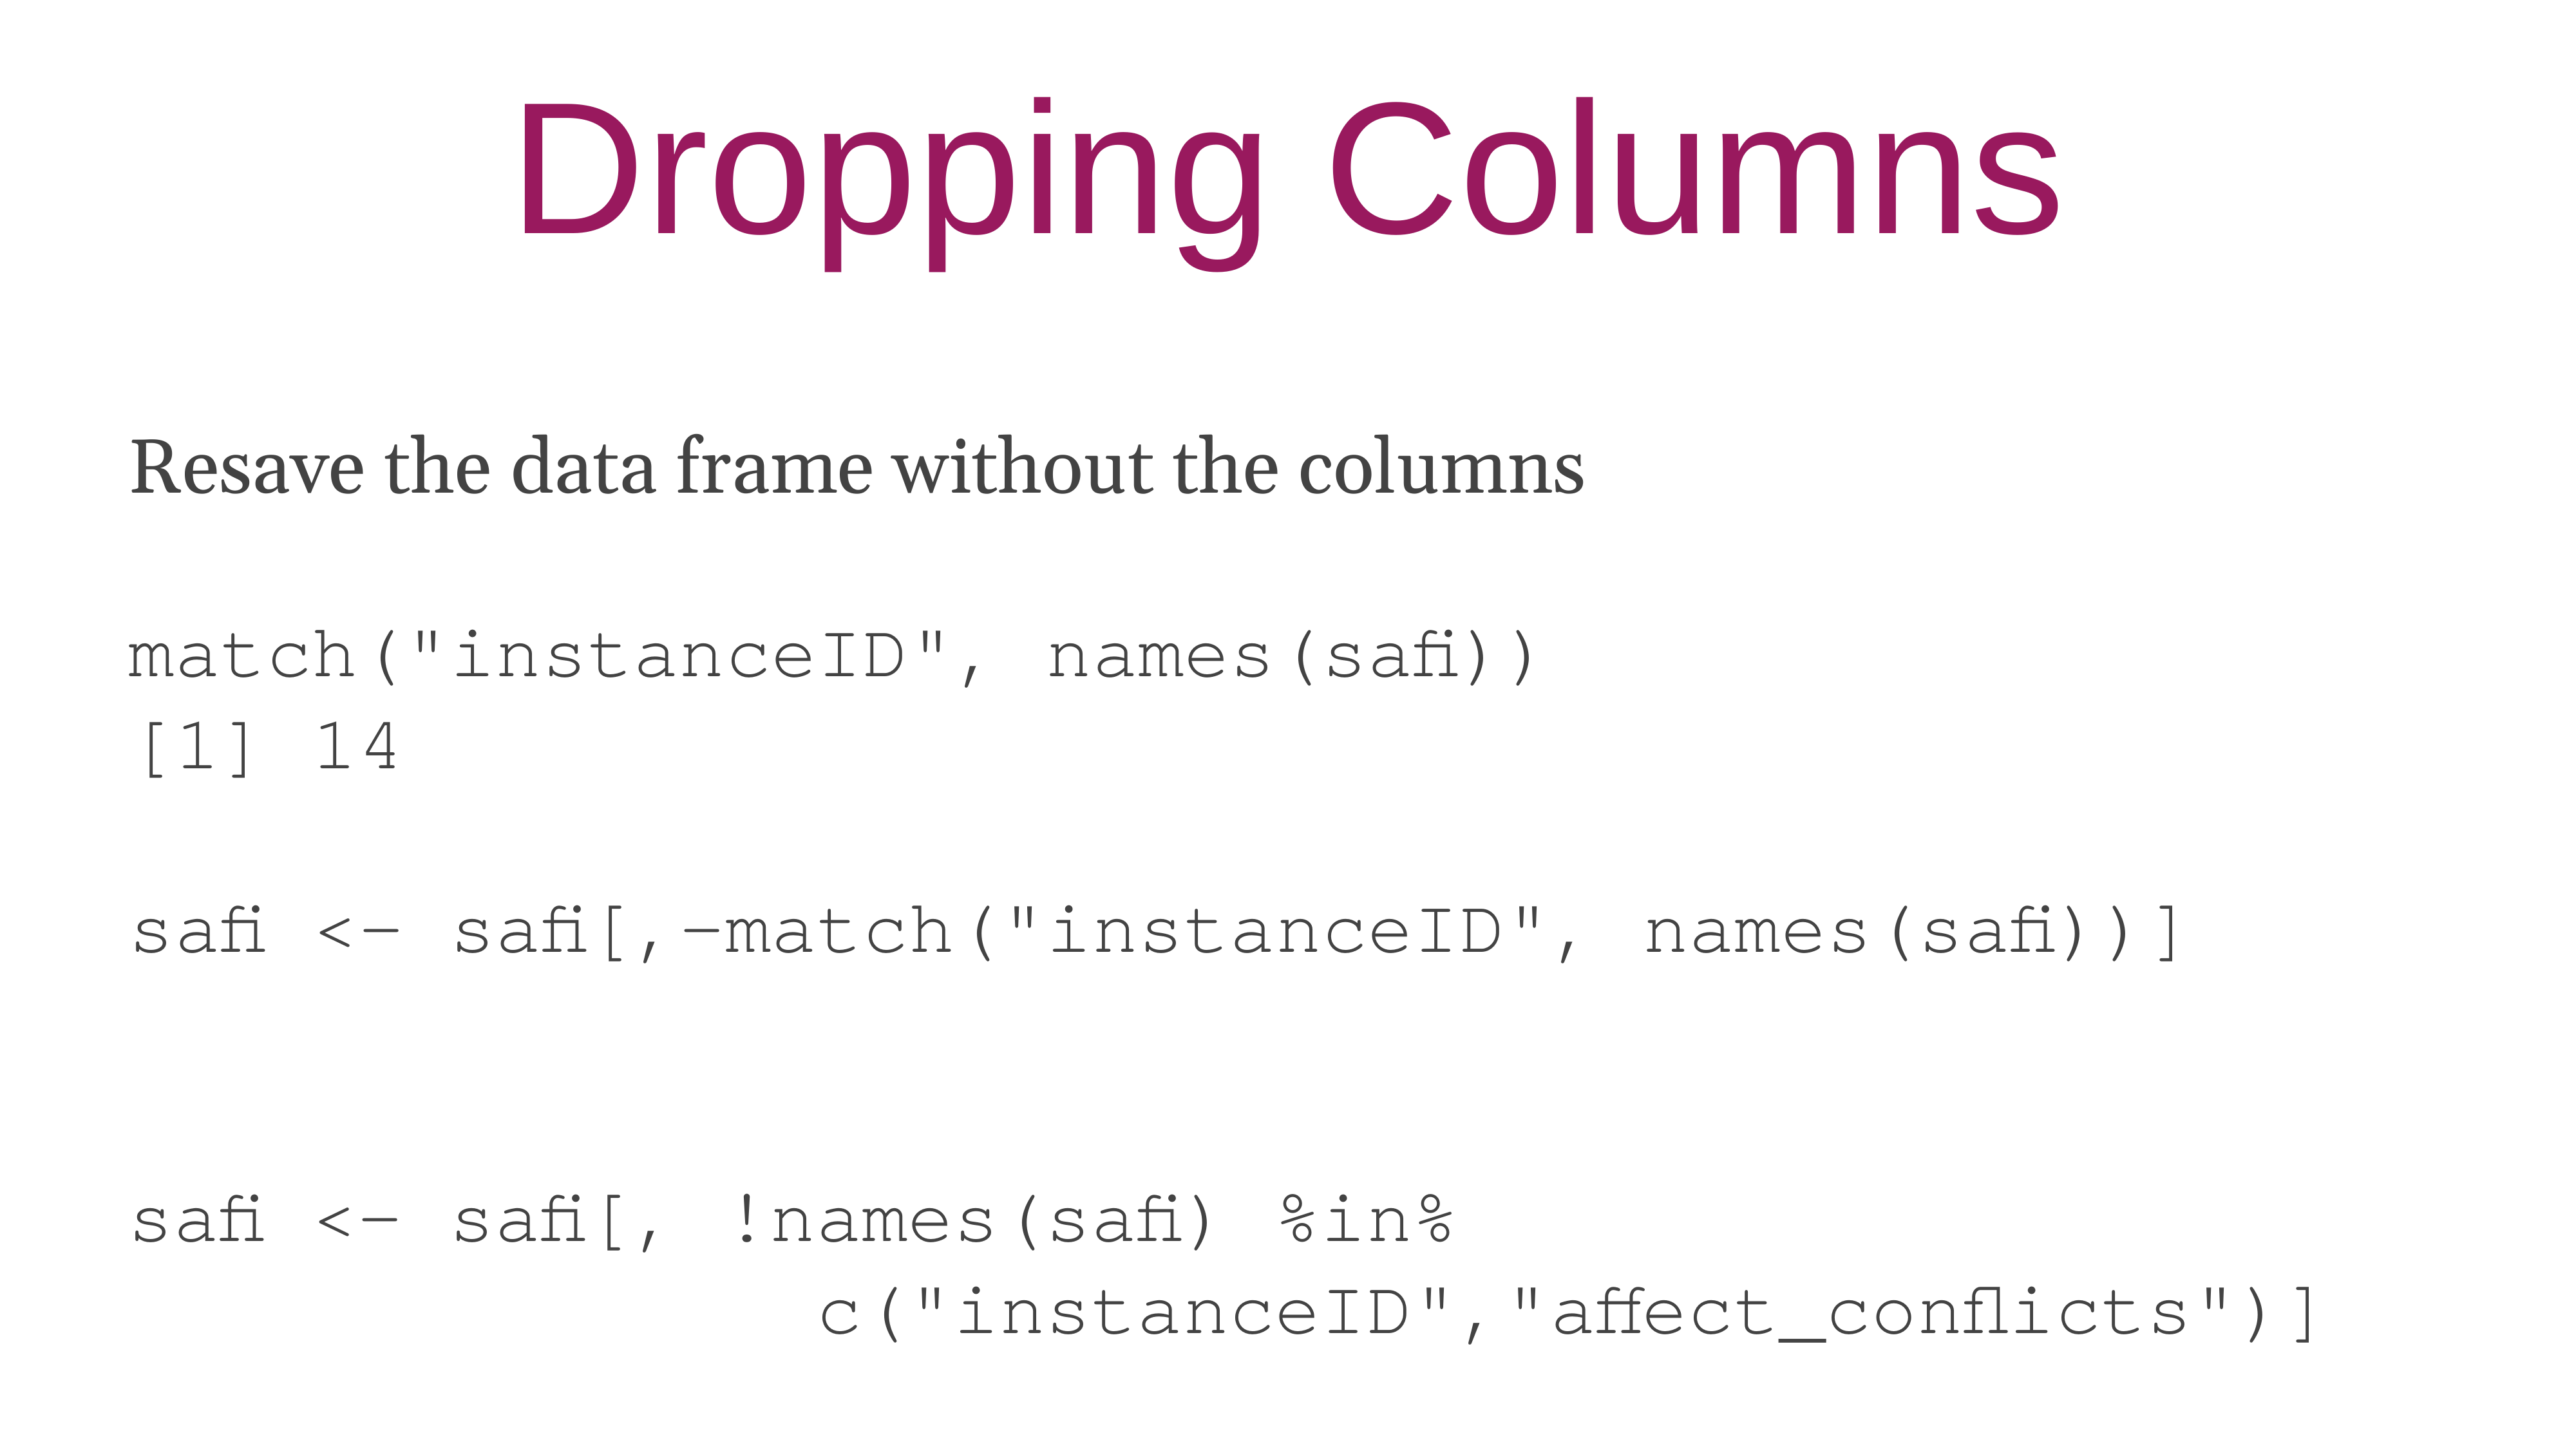

# Dropping Columns
Resave the data frame without the columns

match("instanceID", names(safi))
[1] 14

safi <- safi[,-match("instanceID", names(safi))]
safi <- safi[, !names(safi) %in%
               c("instanceID","affect_conflicts")]